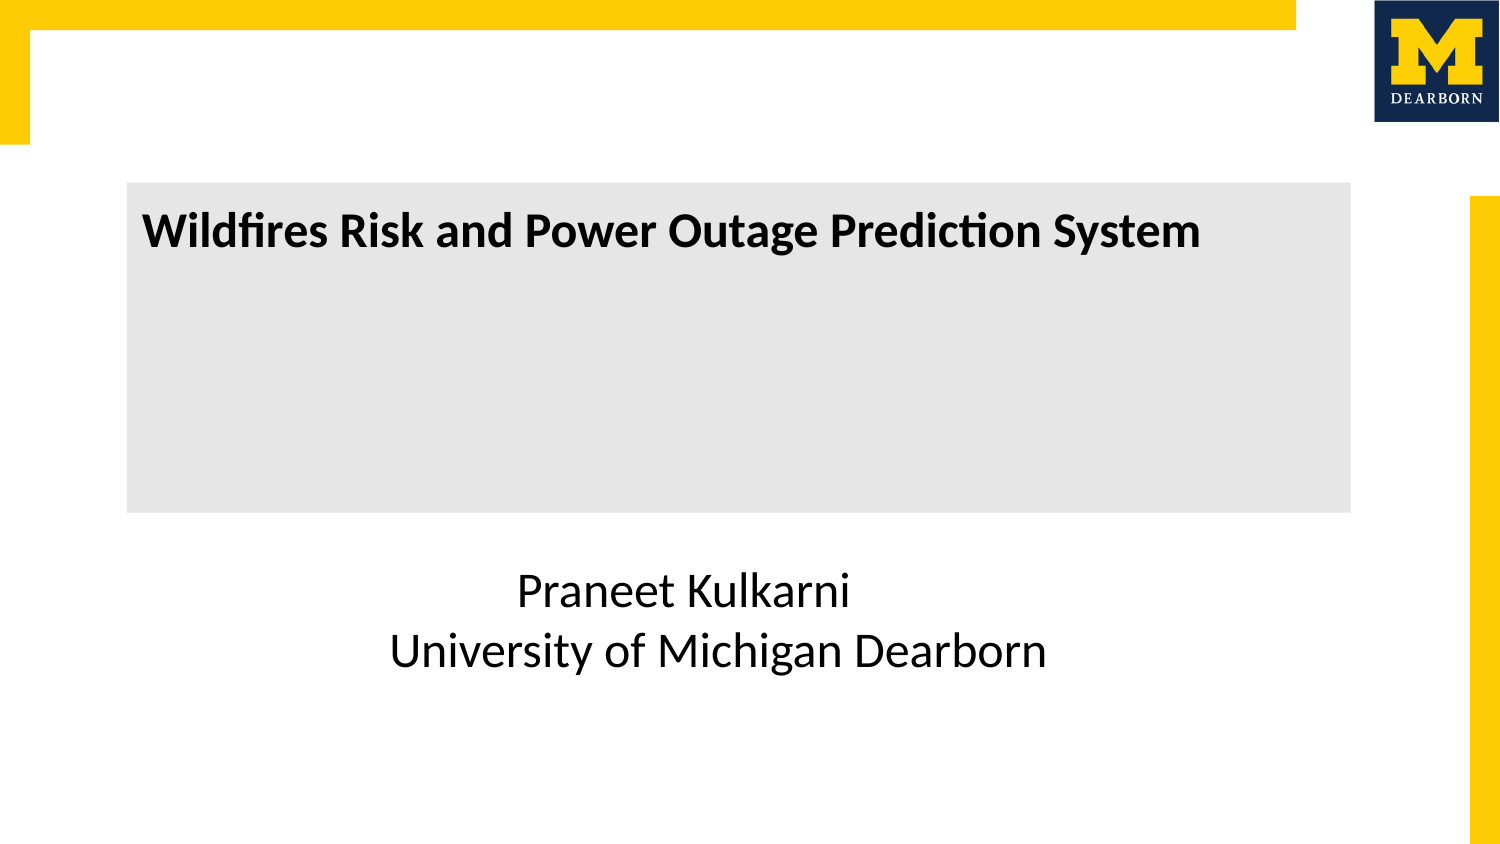

Wildfires Risk and Power Outage Prediction System

Praneet Kulkarni
  University of Michigan Dearborn